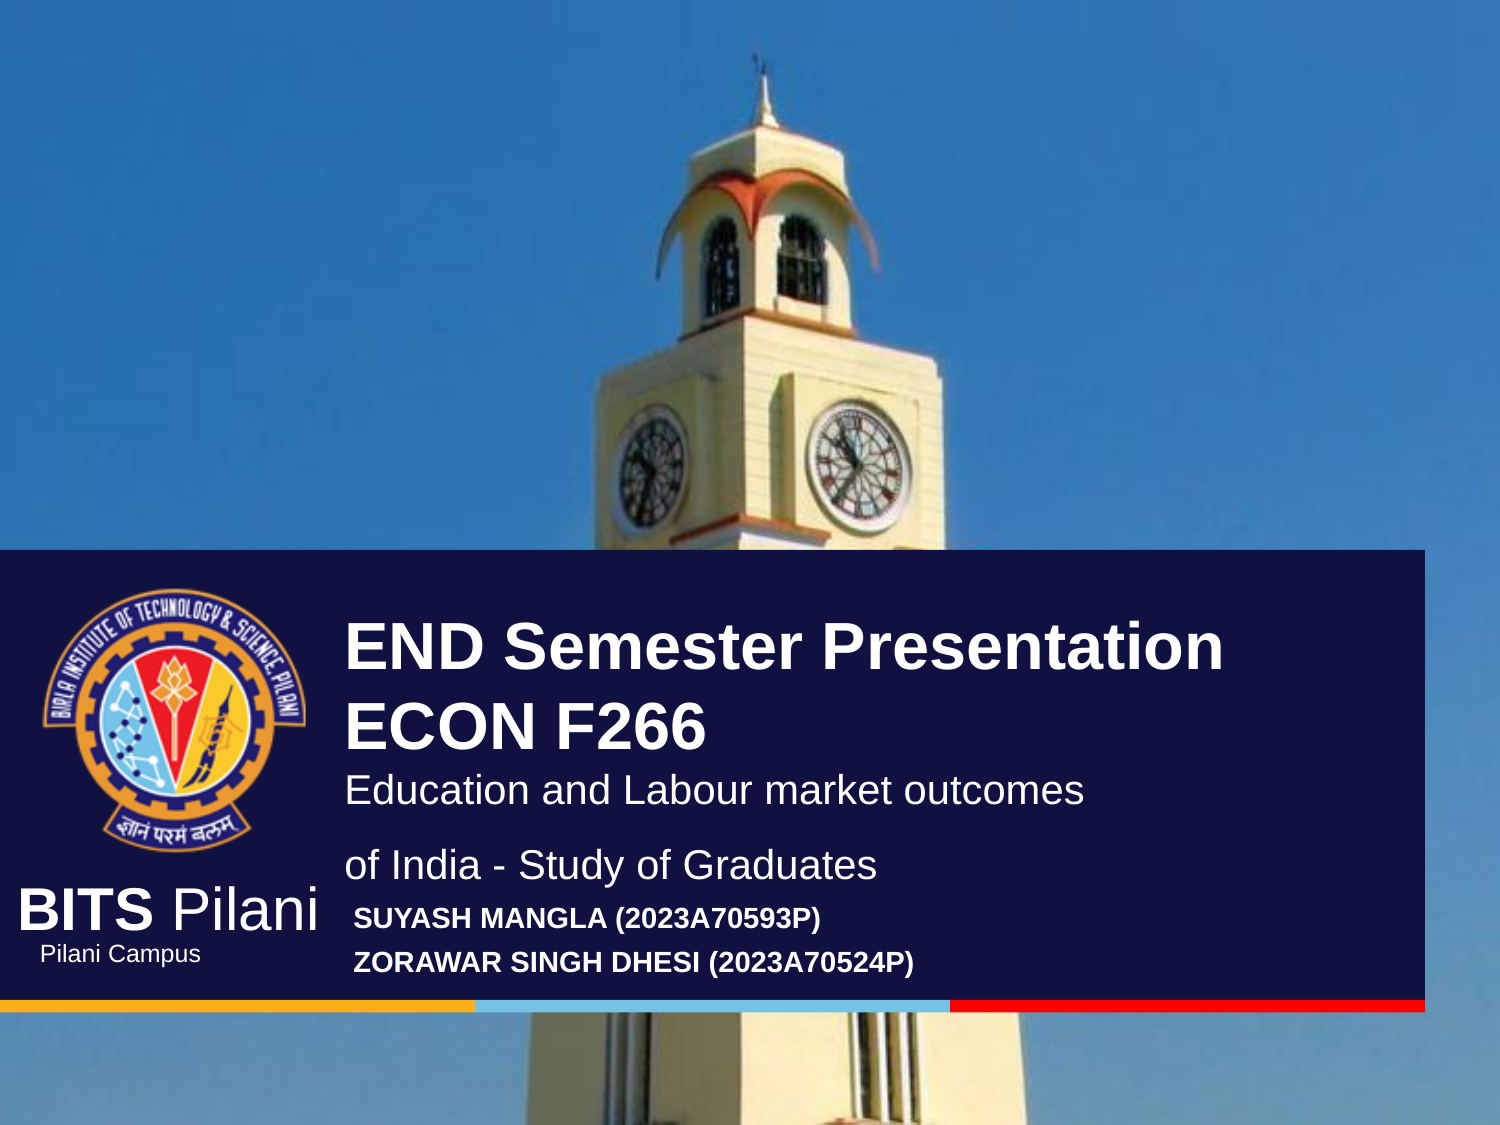

# END Semester Presentation ECON F266
Education and Labour market outcomes
of India - Study of Graduates

SUYASH MANGLA (2023A70593P)
ZORAWAR SINGH DHESI (2023A70524P)